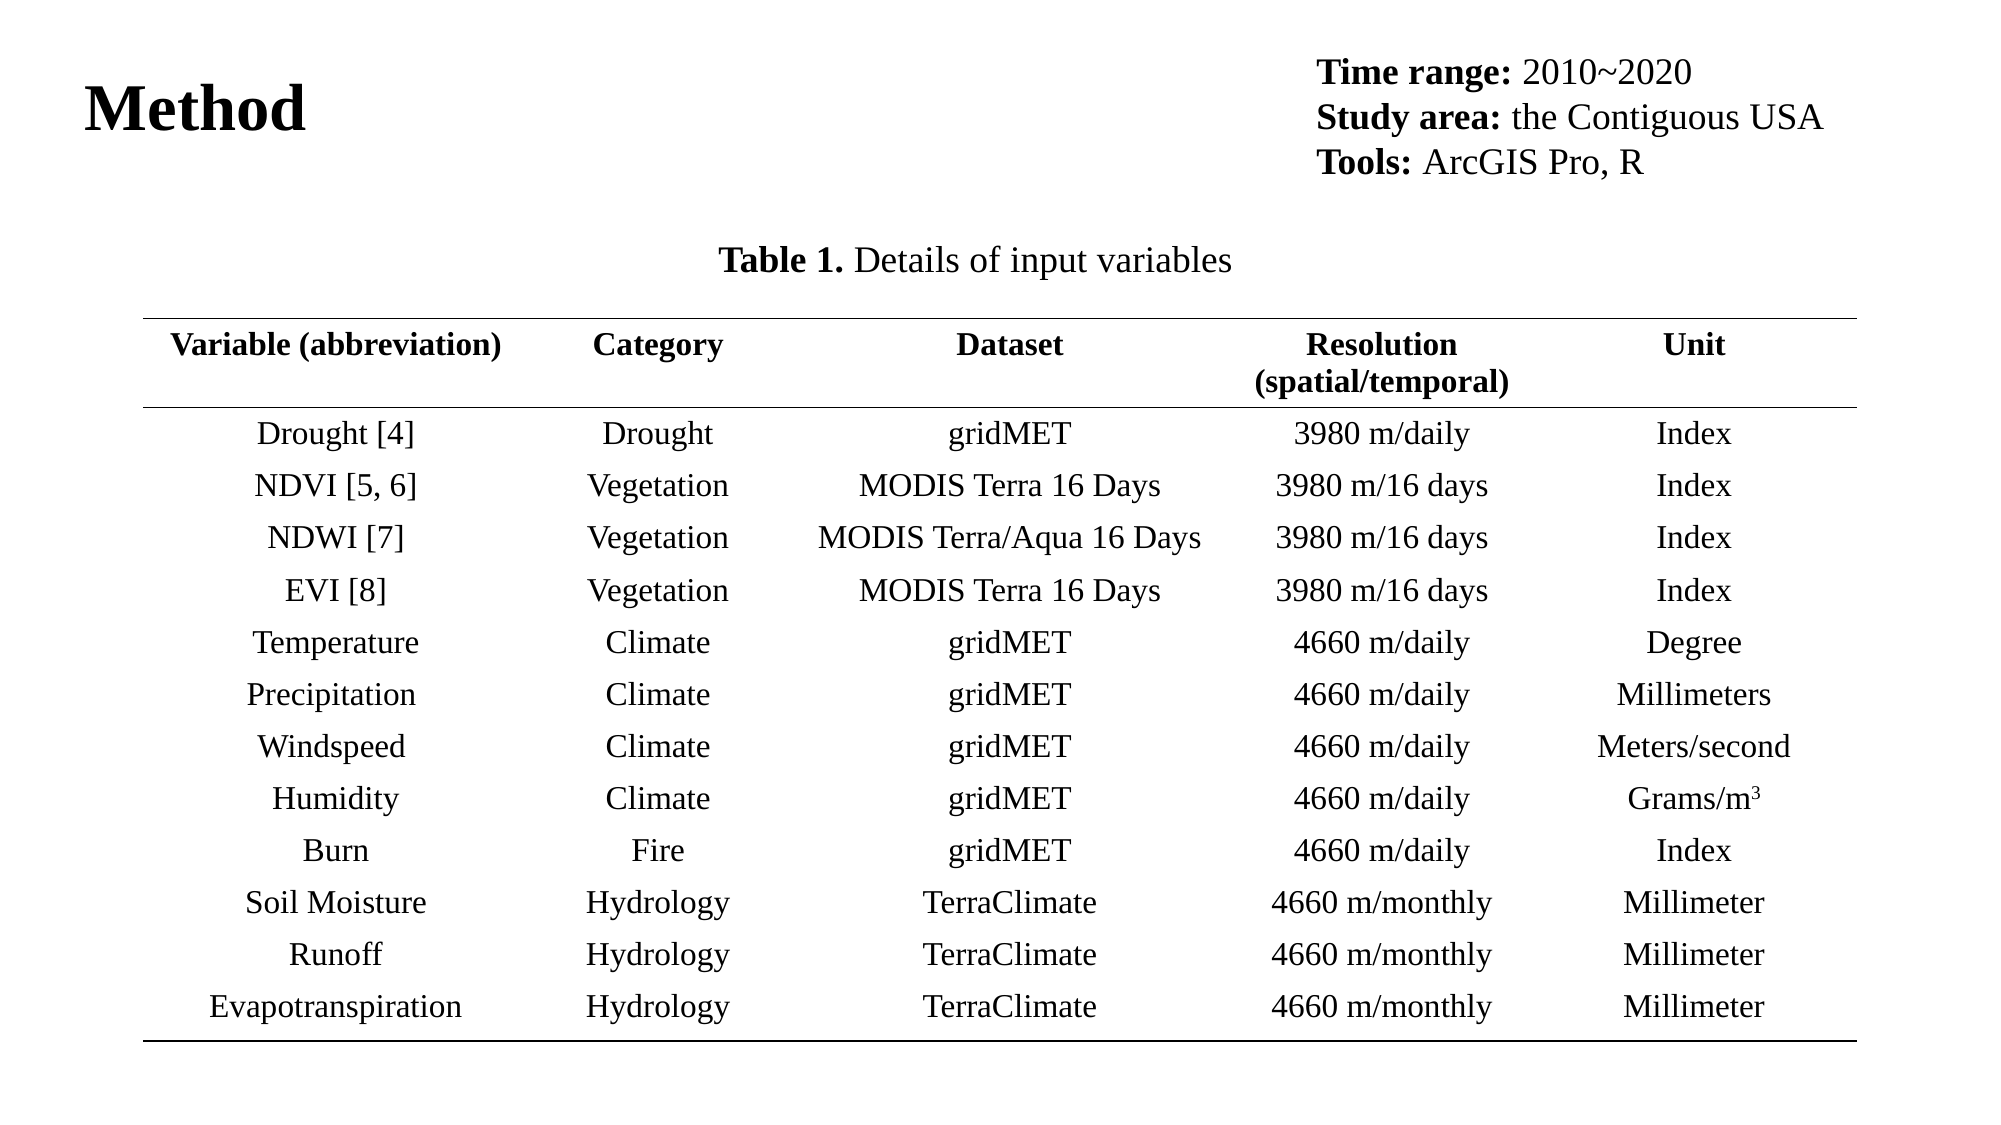

# Method
Time range: 2010~2020
Study area: the Contiguous USA
Tools: ArcGIS Pro, R

Table 1. Details of input variables
| Variable (abbreviation) | Category | Dataset | Resolution (spatial/temporal) | Unit |
| --- | --- | --- | --- | --- |
| Drought [4] | Drought | gridMET | 3980 m/daily | Index |
| NDVI [5, 6] | Vegetation | MODIS Terra 16 Days | 3980 m/16 days | Index |
| NDWI [7] | Vegetation | MODIS Terra/Aqua 16 Days | 3980 m/16 days | Index |
| EVI [8] | Vegetation | MODIS Terra 16 Days | 3980 m/16 days | Index |
| Temperature | Climate | gridMET | 4660 m/daily | Degree |
| Precipitation | Climate | gridMET | 4660 m/daily | Millimeters |
| Windspeed | Climate | gridMET | 4660 m/daily | Meters/second |
| Humidity | Climate | gridMET | 4660 m/daily | Grams/m3 |
| Burn | Fire | gridMET | 4660 m/daily | Index |
| Soil Moisture | Hydrology | TerraClimate | 4660 m/monthly | Millimeter |
| Runoff | Hydrology | TerraClimate | 4660 m/monthly | Millimeter |
| Evapotranspiration | Hydrology | TerraClimate | 4660 m/monthly | Millimeter |